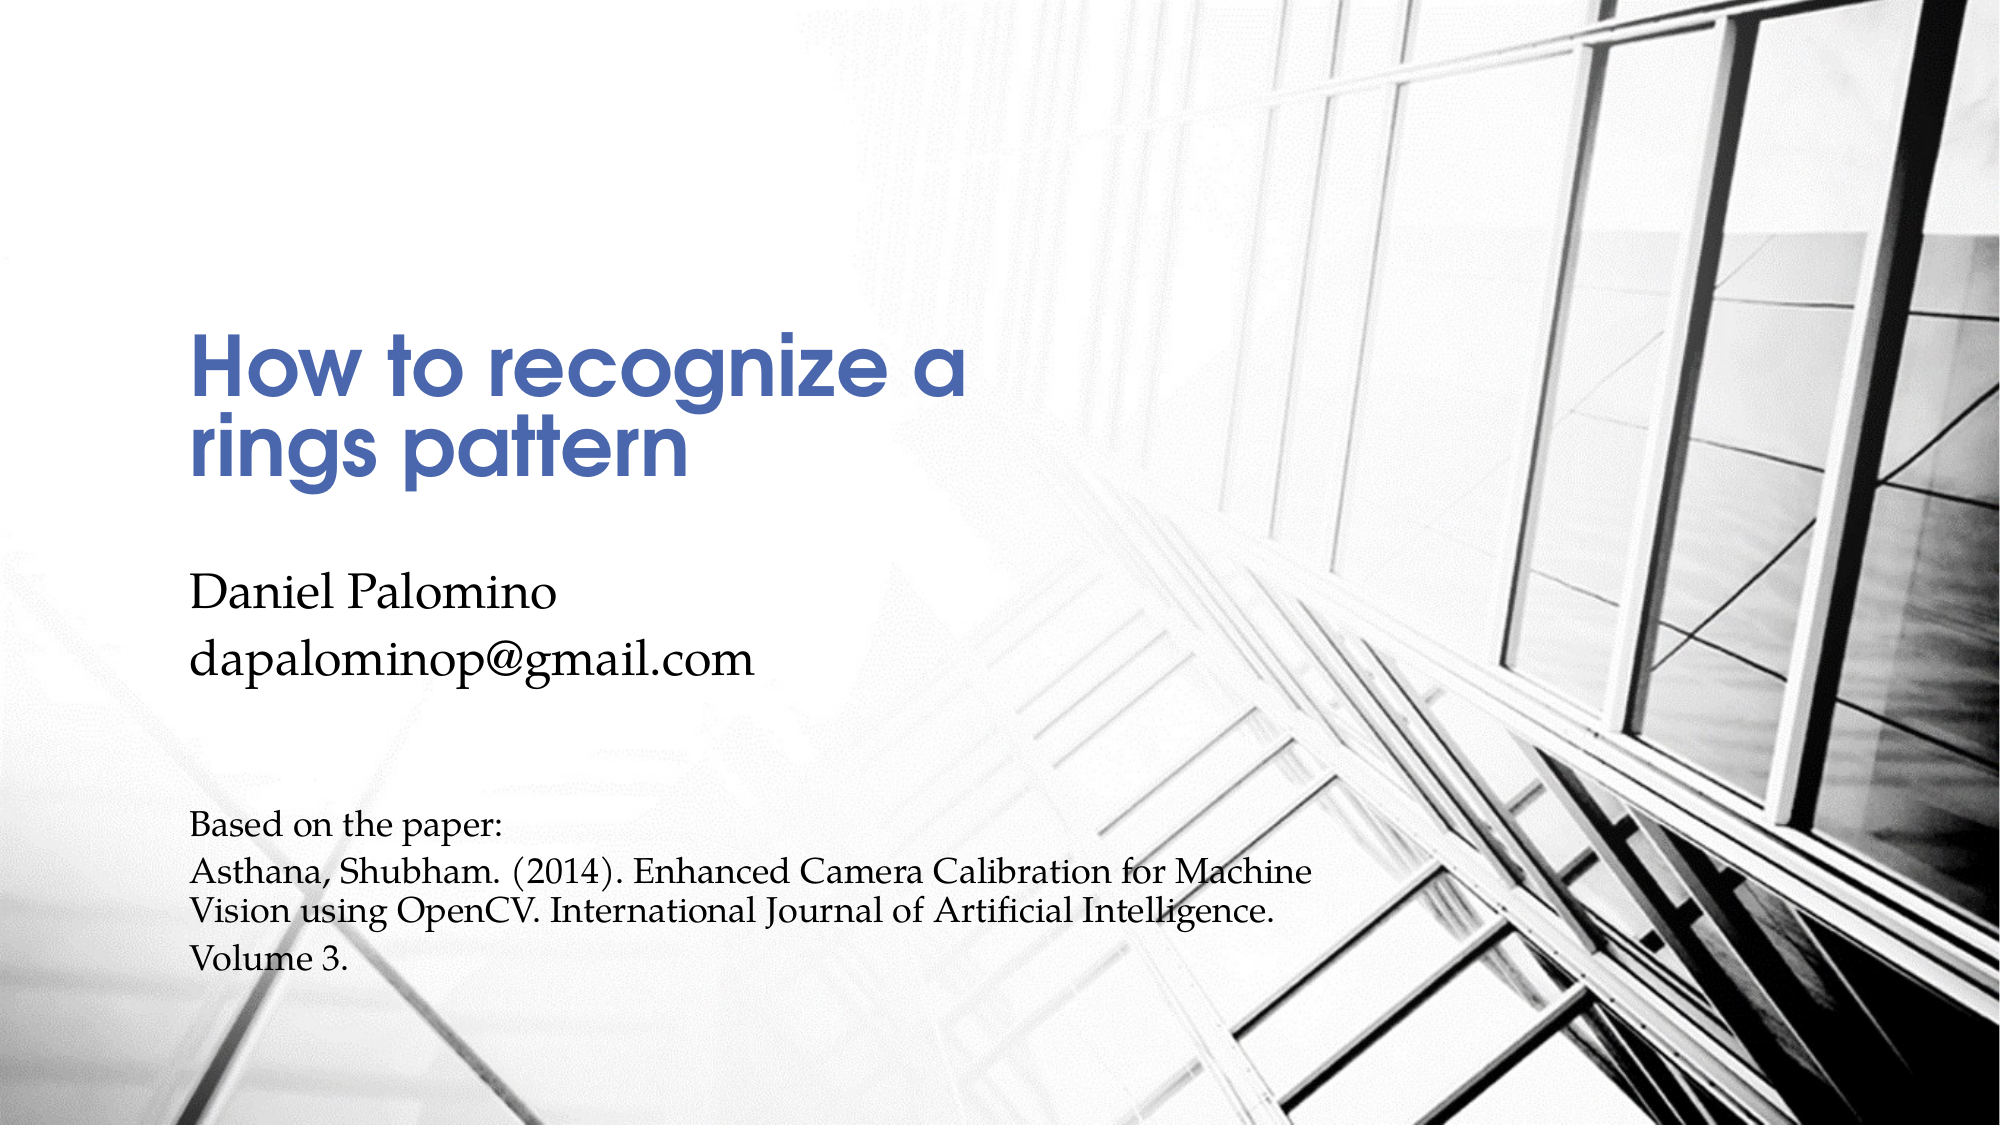

# How to recognize a rings pattern
Daniel Palomino
dapalominop@gmail.com

Based on the paper:
Asthana, Shubham. (2014). Enhanced Camera Calibration for Machine Vision using OpenCV. International Journal of Artificial Intelligence.
Volume 3.